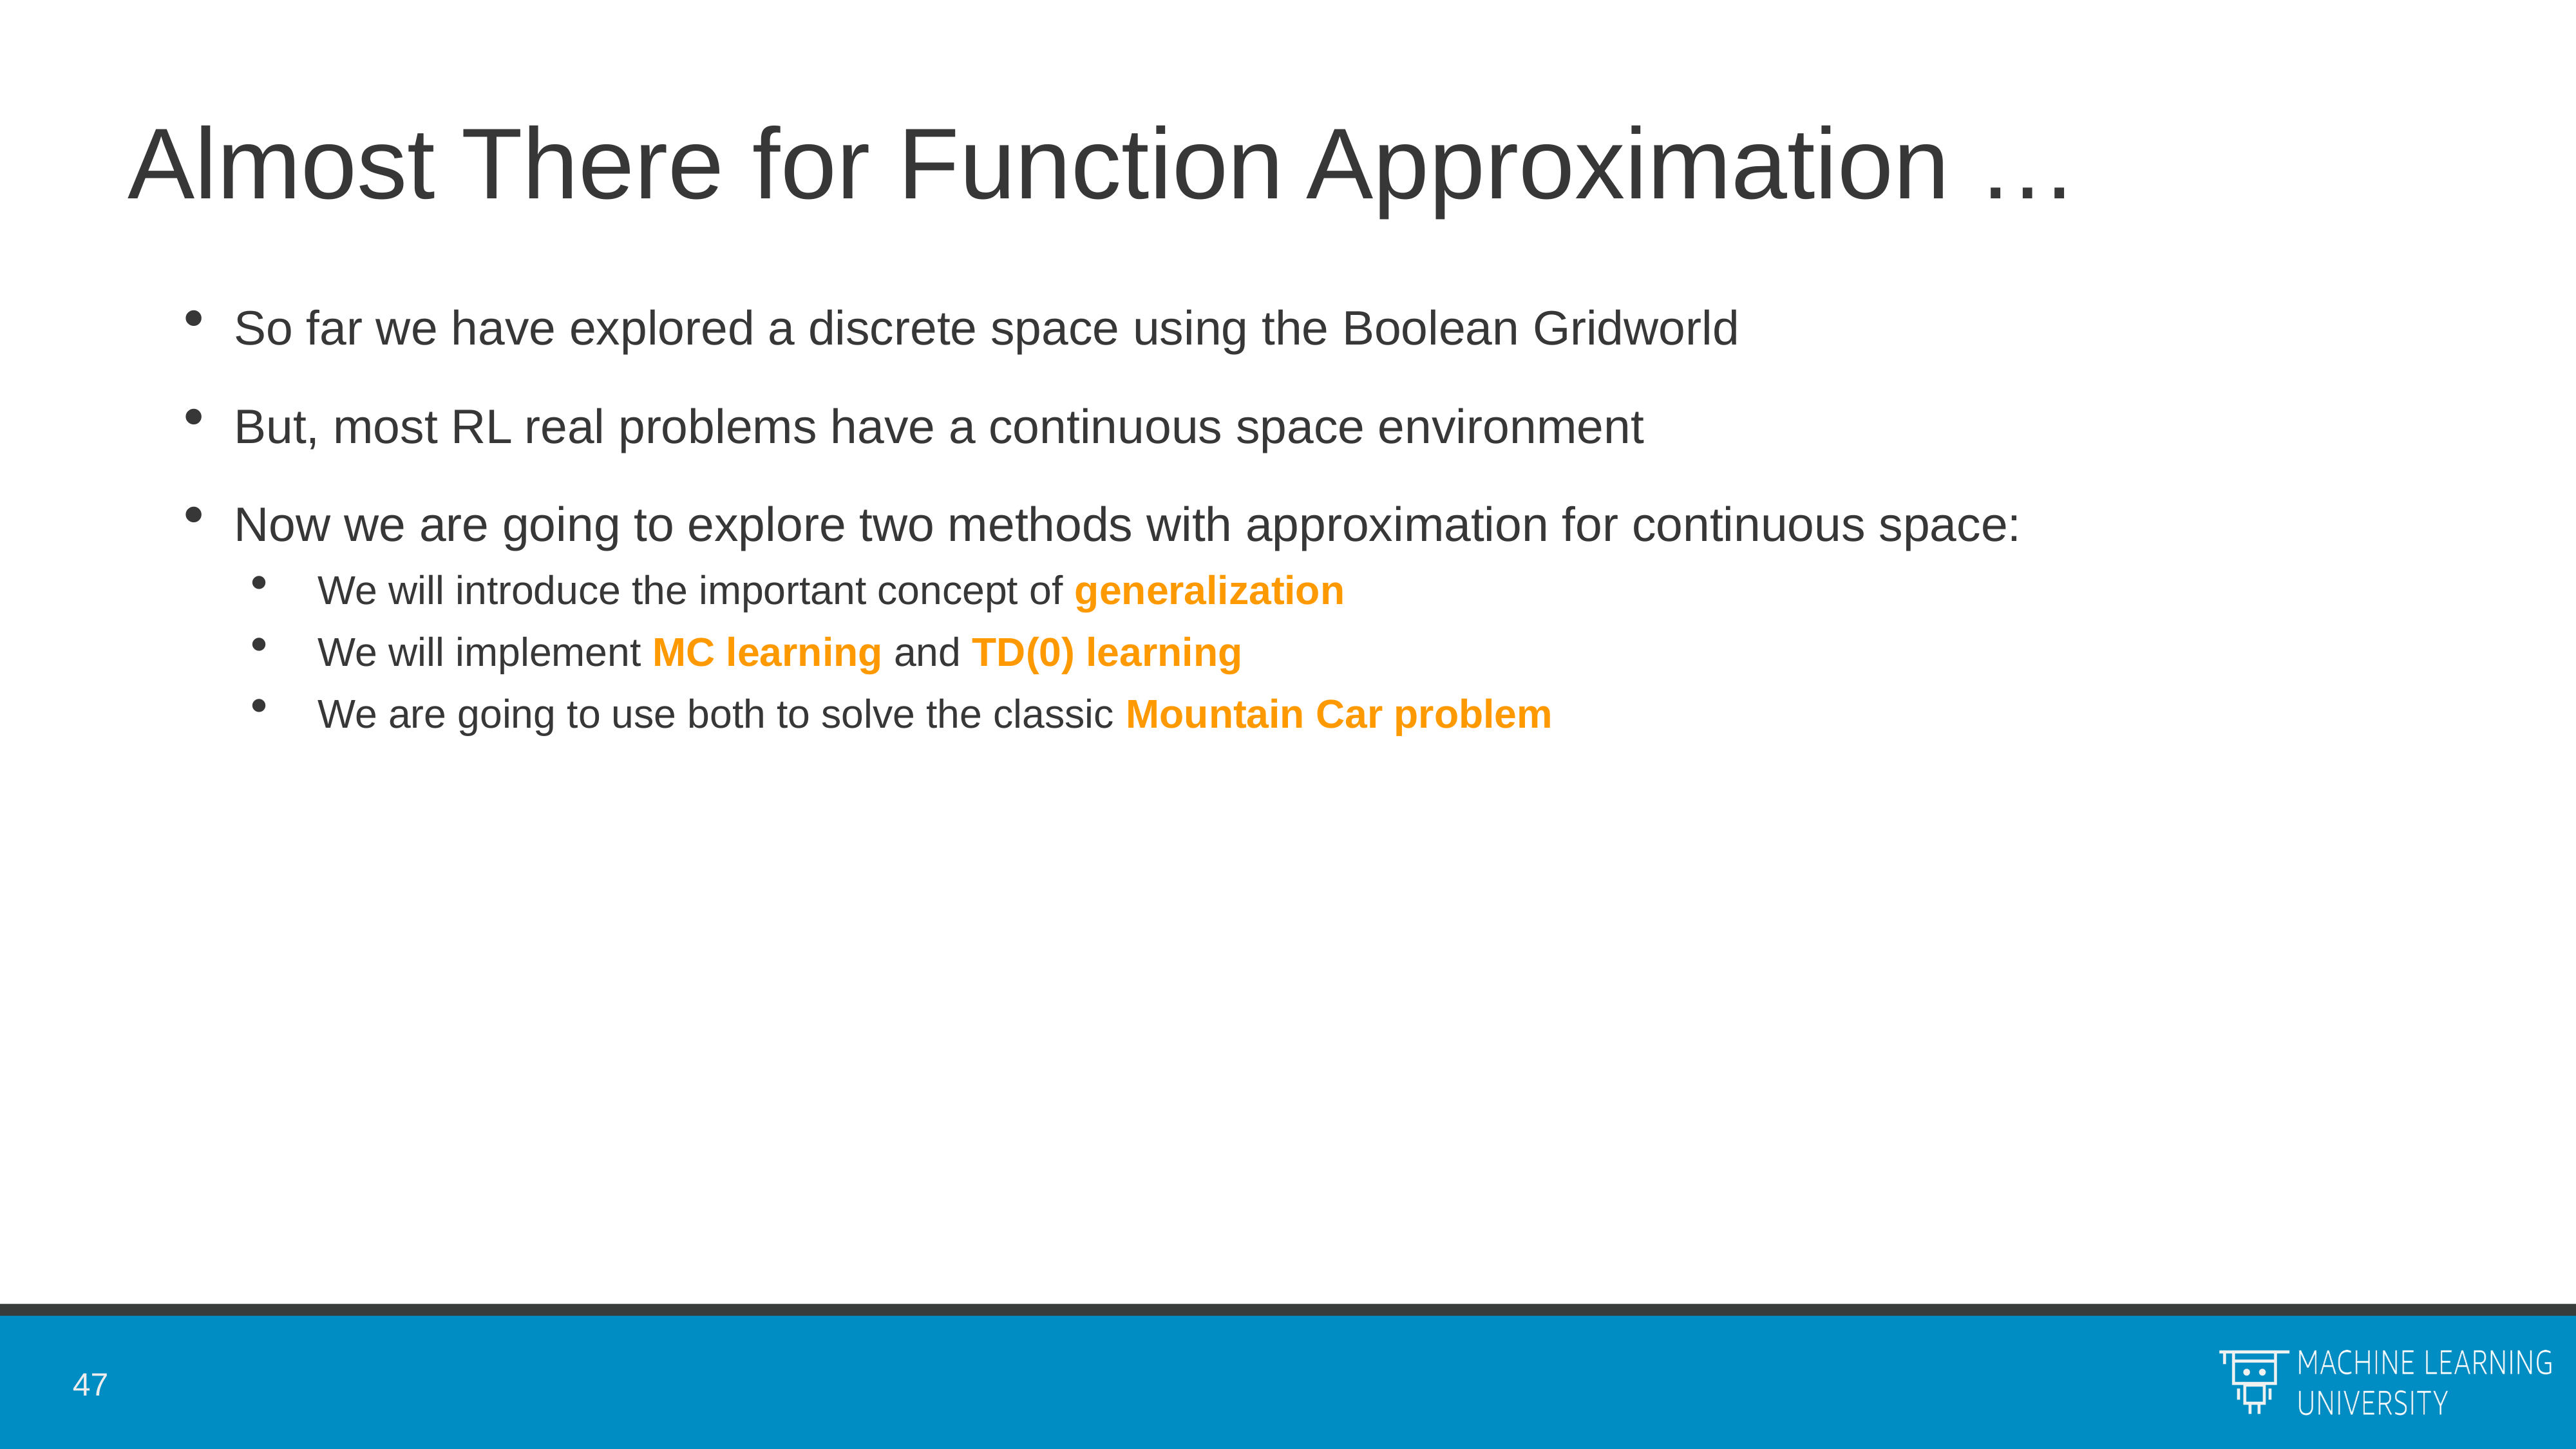

# Almost There for Function Approximation …
So far we have explored a discrete space using the Boolean Gridworld
But, most RL real problems have a continuous space environment
Now we are going to explore two methods with approximation for continuous space:
We will introduce the important concept of generalization
We will implement MC learning and TD(0) learning
We are going to use both to solve the classic Mountain Car problem
47